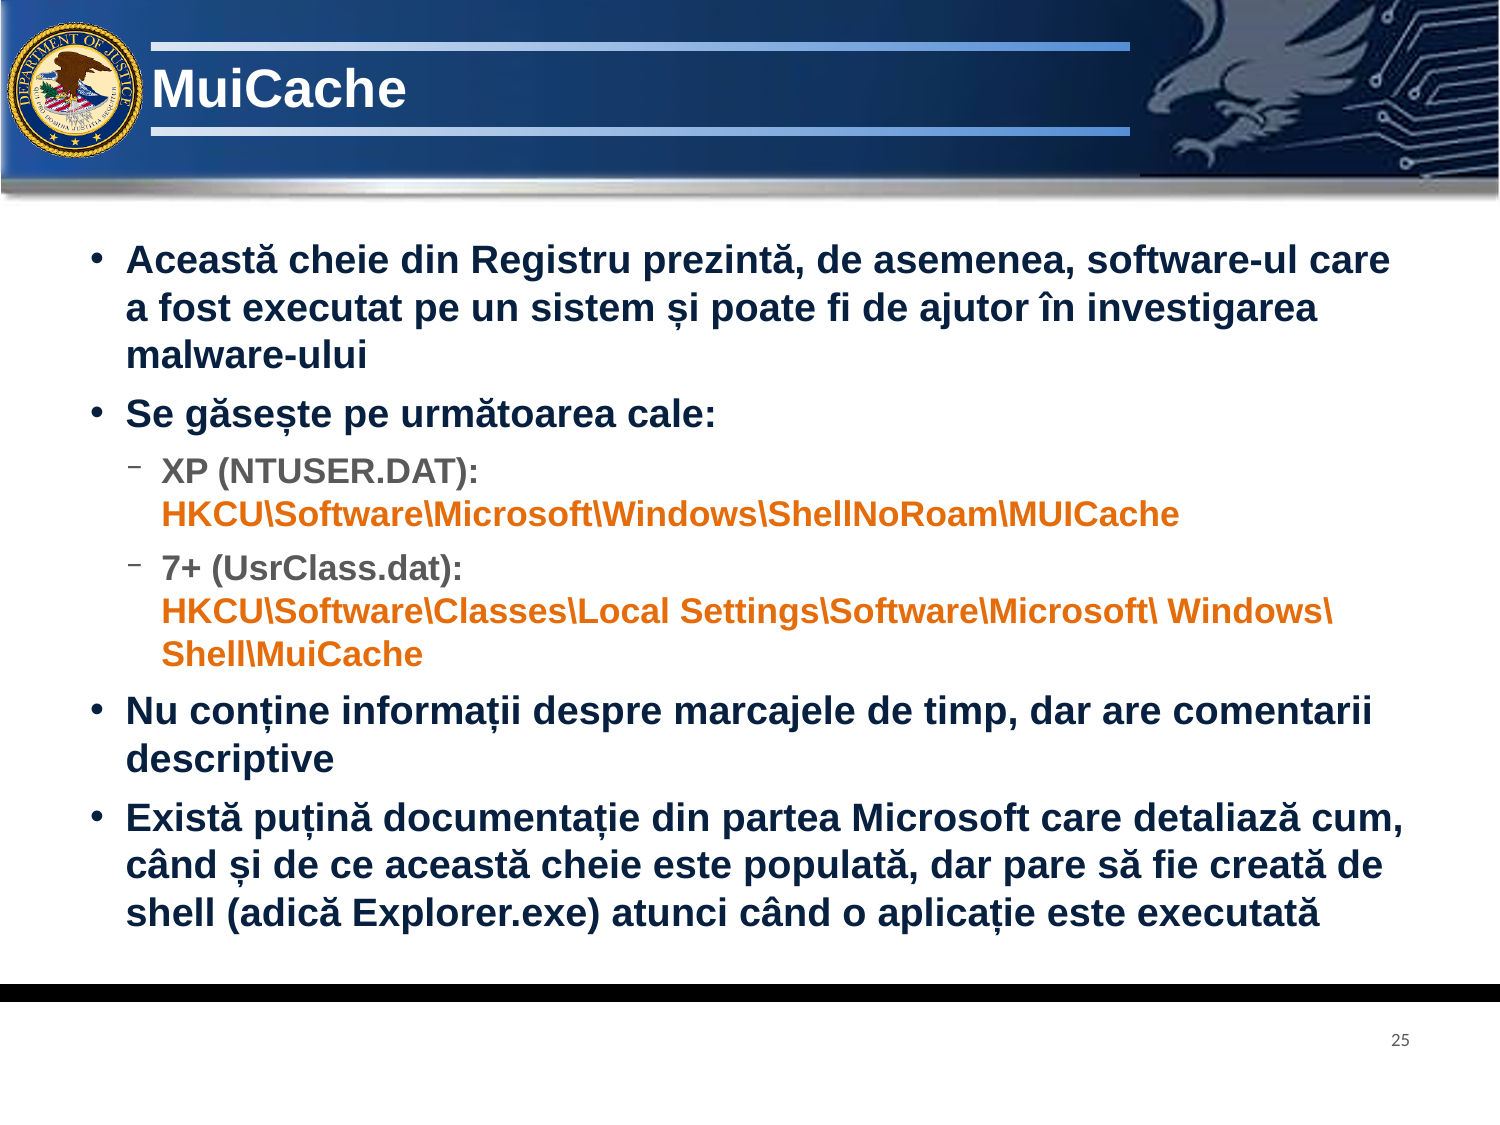

# MuiCache
Această cheie din Registru prezintă, de asemenea, software-ul care a fost executat pe un sistem și poate fi de ajutor în investigarea malware-ului
Se găsește pe următoarea cale:
XP (NTUSER.DAT):
HKCU\Software\Microsoft\Windows\ShellNoRoam\MUICache
7+ (UsrClass.dat):
HKCU\Software\Classes\Local Settings\Software\Microsoft\ Windows\Shell\MuiCache
Nu conține informații despre marcajele de timp, dar are comentarii descriptive
Există puțină documentație din partea Microsoft care detaliază cum, când și de ce această cheie este populată, dar pare să fie creată de shell (adică Explorer.exe) atunci când o aplicație este executată
25